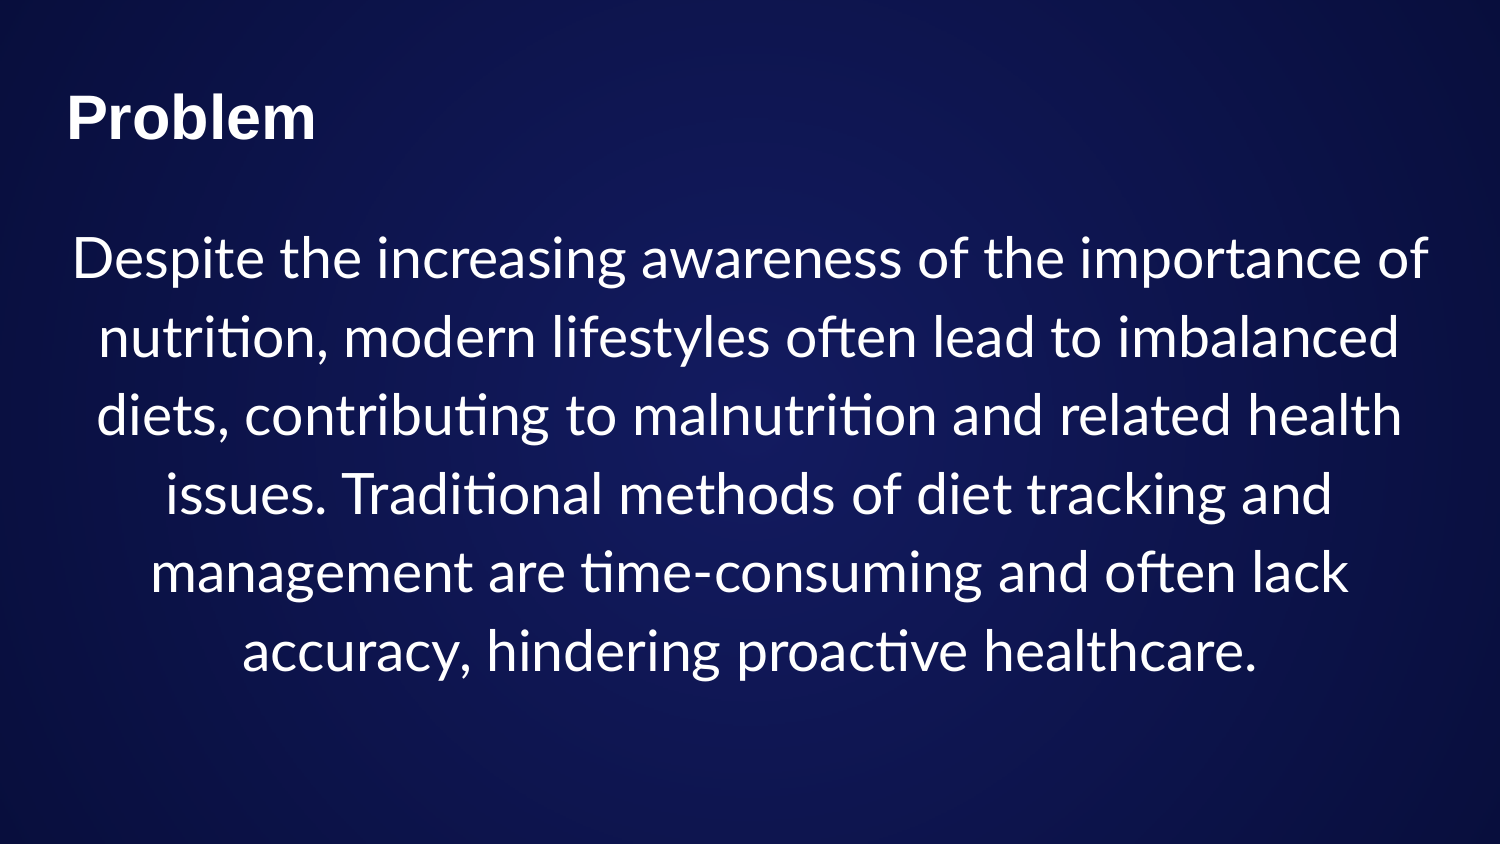

# Problem
Despite the increasing awareness of the importance of nutrition, modern lifestyles often lead to imbalanced diets, contributing to malnutrition and related health issues. Traditional methods of diet tracking and management are time-consuming and often lack accuracy, hindering proactive healthcare.